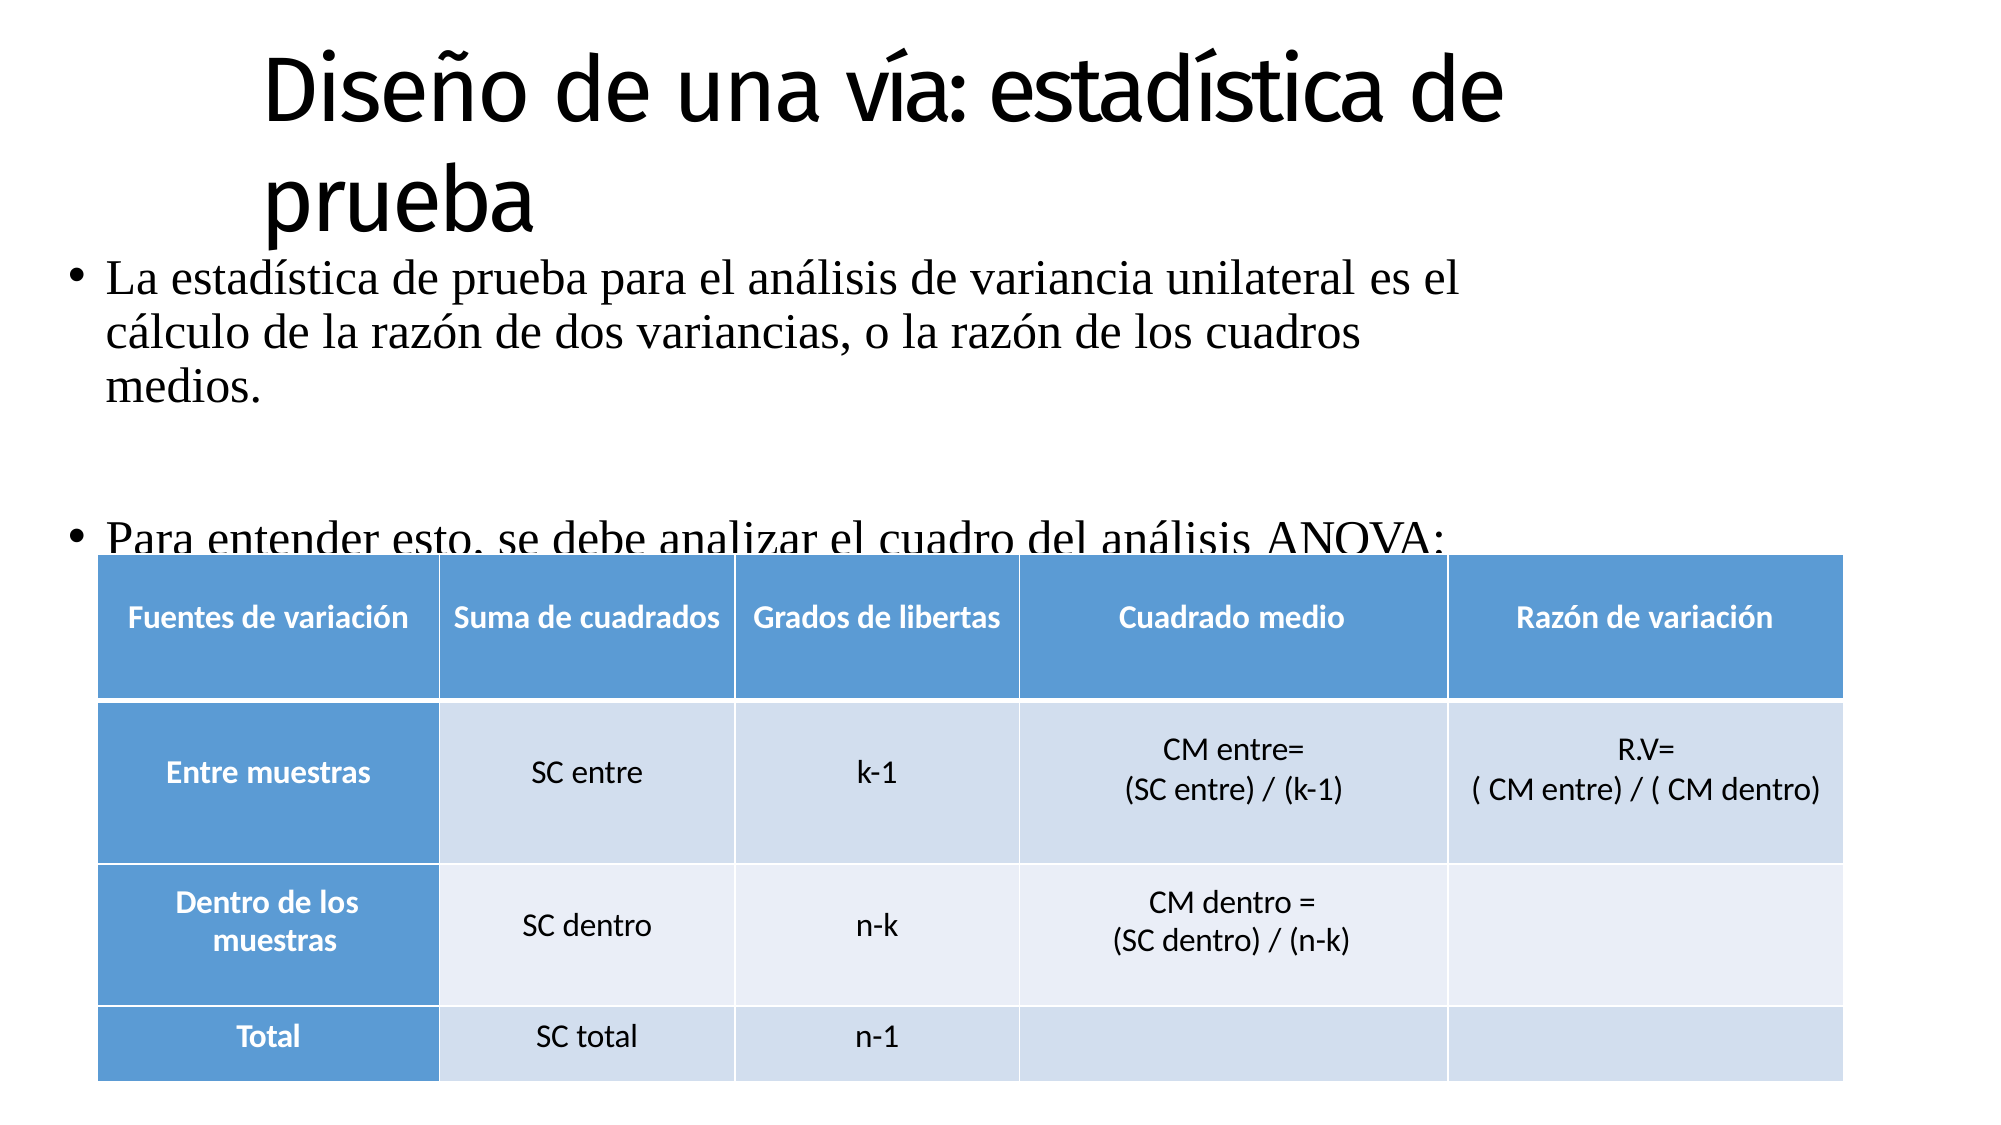

# Diseño de una vía: estadística de prueba
La estadística de prueba para el análisis de variancia unilateral es el  cálculo de la razón de dos variancias, o la razón de los cuadros medios.

Para entender esto, se debe analizar el cuadro del análisis ANOVA:
| Fuentes de variación | Suma de cuadrados | Grados de libertas | Cuadrado medio | Razón de variación |
| --- | --- | --- | --- | --- |
| Entre muestras | SC entre | k-1 | CM entre= (SC entre) / (k-1) | R.V= ( CM entre) / ( CM dentro) |
| Dentro de los muestras | SC dentro | n-k | CM dentro = (SC dentro) / (n-k) |  |
| Total | SC total | n-1 |  |  |